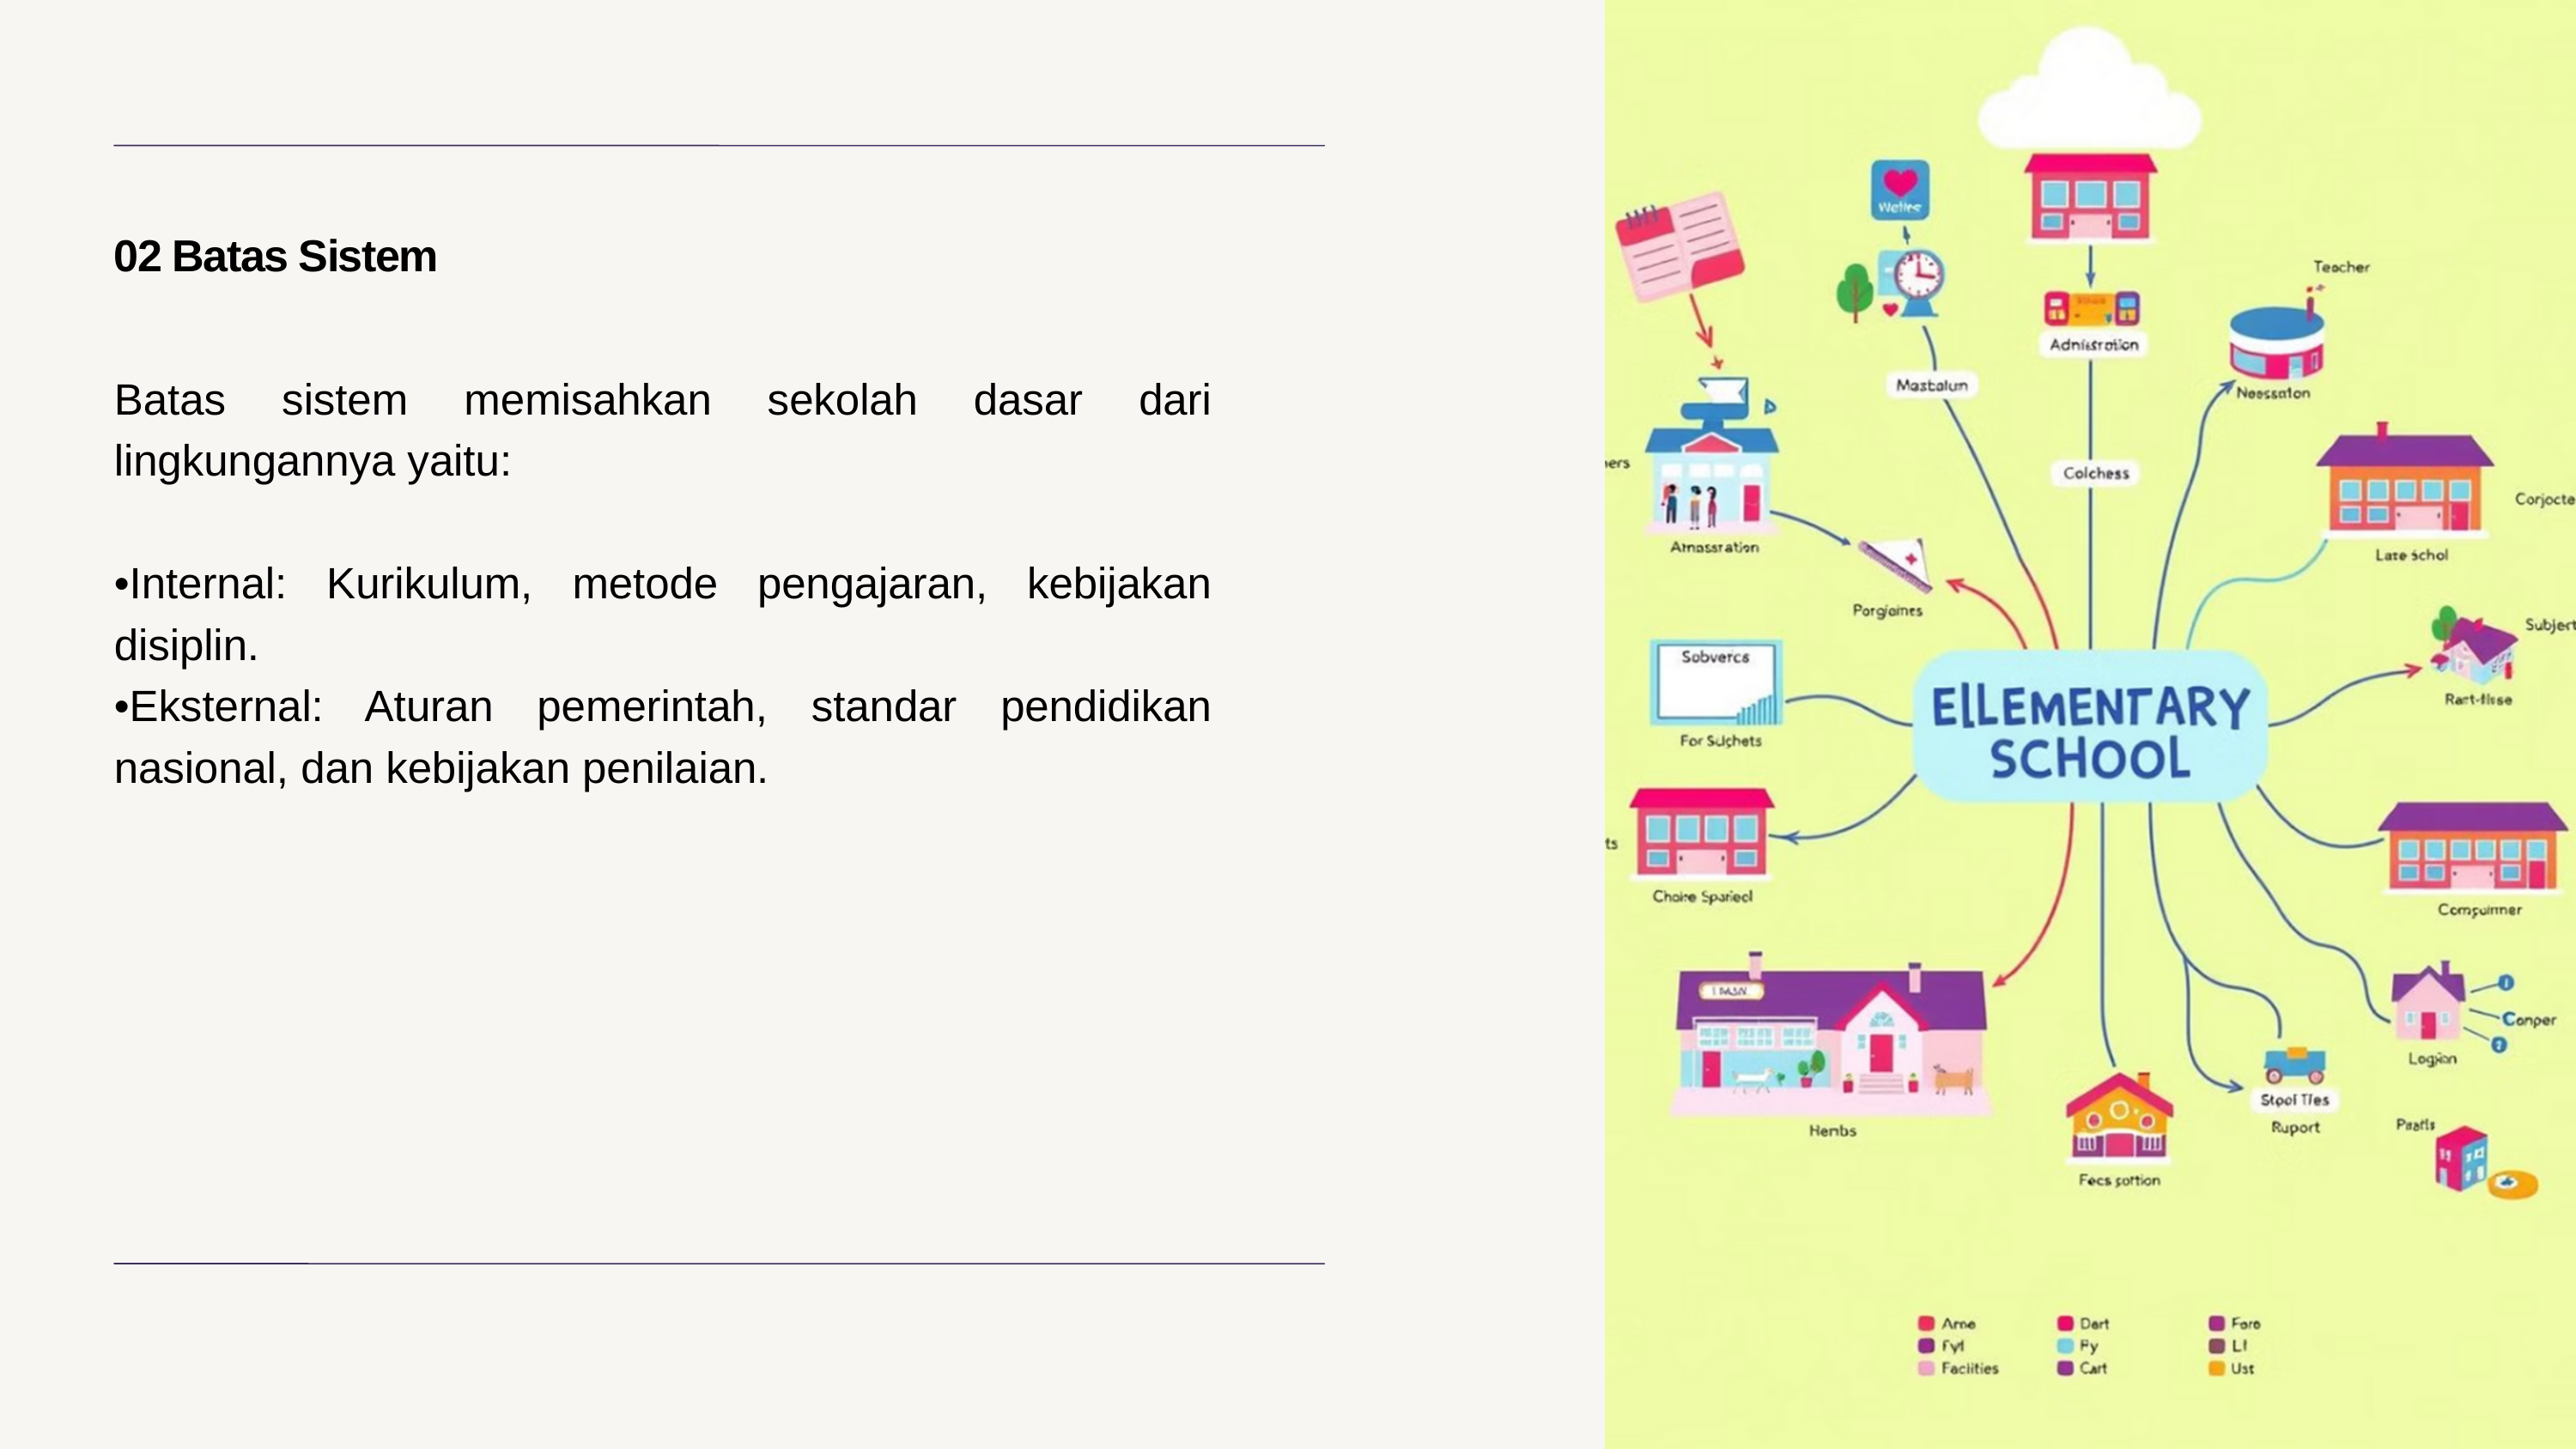

02 Batas Sistem

Batas sistem memisahkan sekolah dasar dari lingkungannya yaitu:

•Internal: Kurikulum, metode pengajaran, kebijakan disiplin.
•Eksternal: Aturan pemerintah, standar pendidikan nasional, dan kebijakan penilaian.